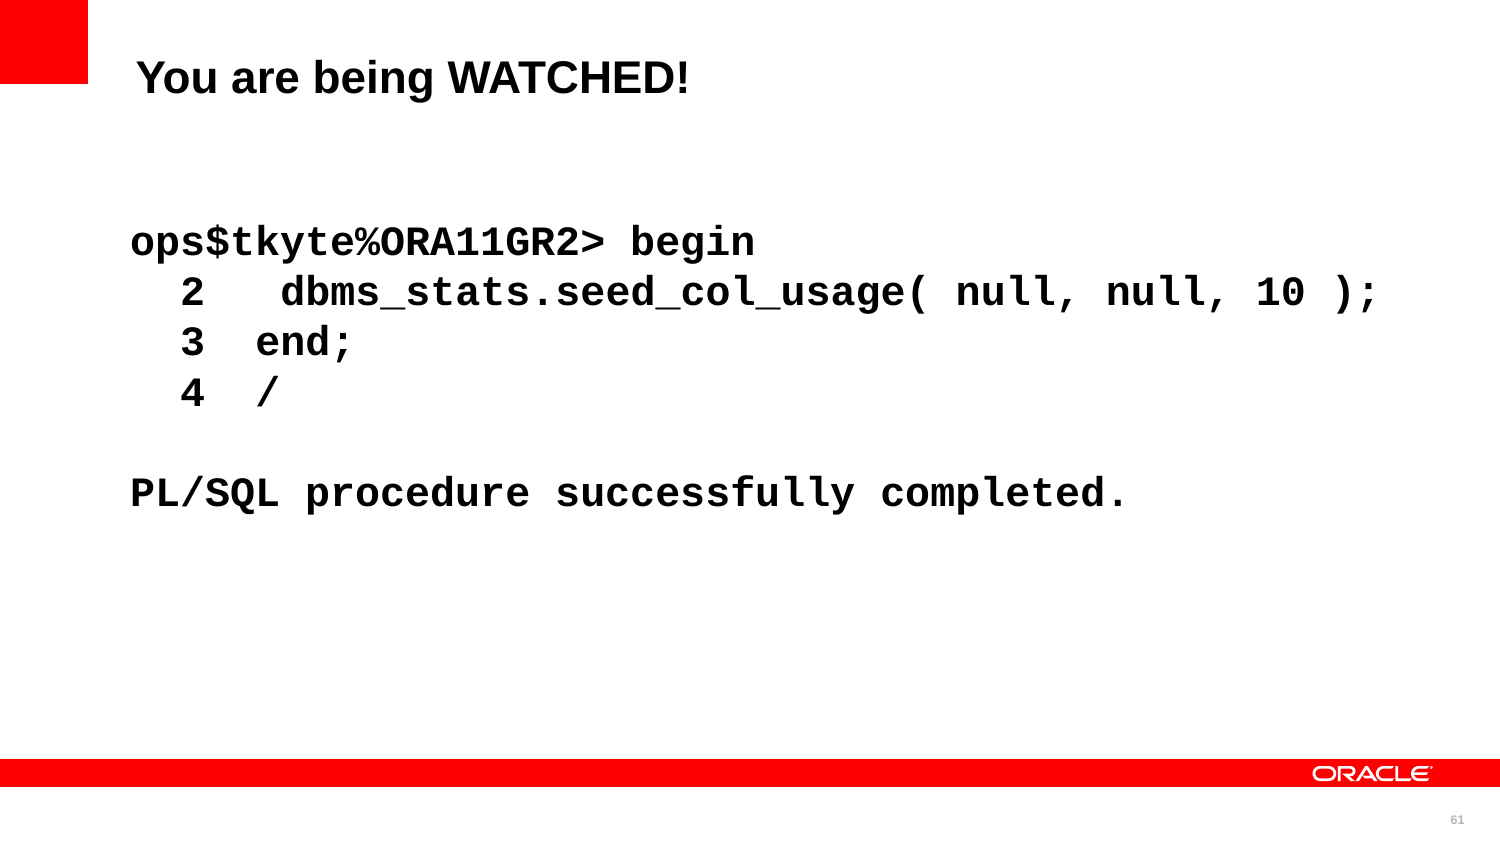

You are being WATCHED!
ops$tkyte%ORA11GR2> begin
  2   dbms_stats.seed_col_usage( null, null, 10 );
  3  end;
  4  /

PL/SQL procedure successfully completed.